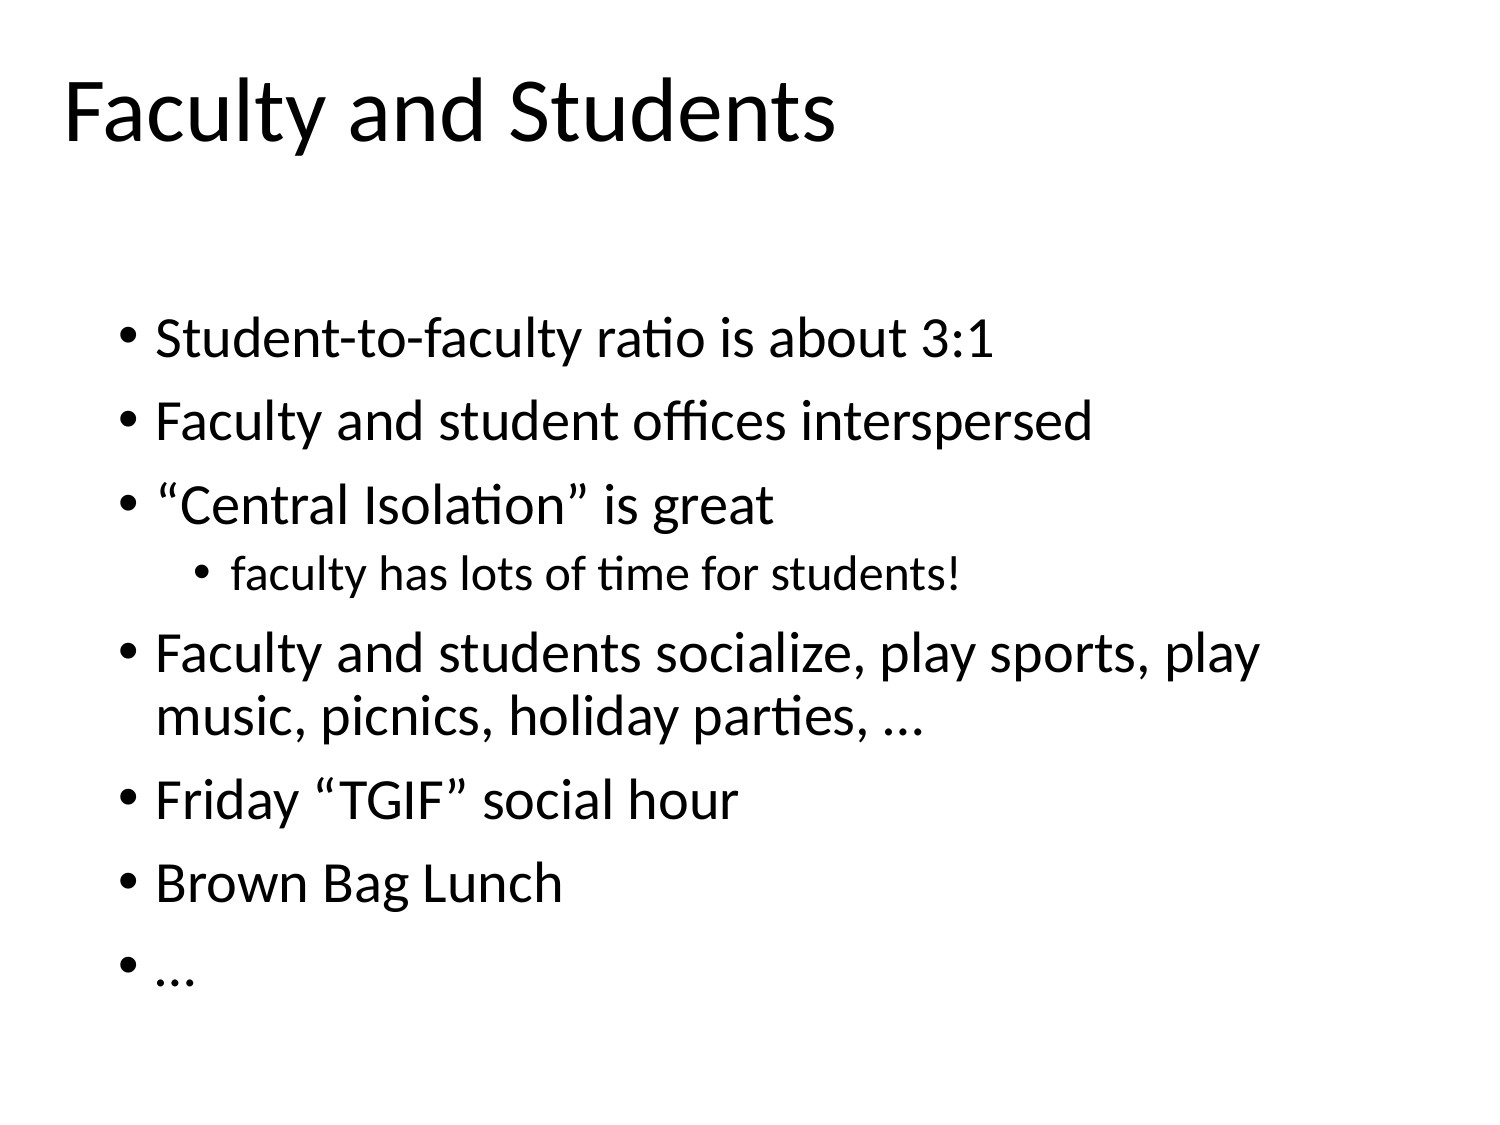

# Faculty and Students
Student-to-faculty ratio is about 3:1
Faculty and student offices interspersed
“Central Isolation” is great
faculty has lots of time for students!
Faculty and students socialize, play sports, play music, picnics, holiday parties, …
Friday “TGIF” social hour
Brown Bag Lunch
…